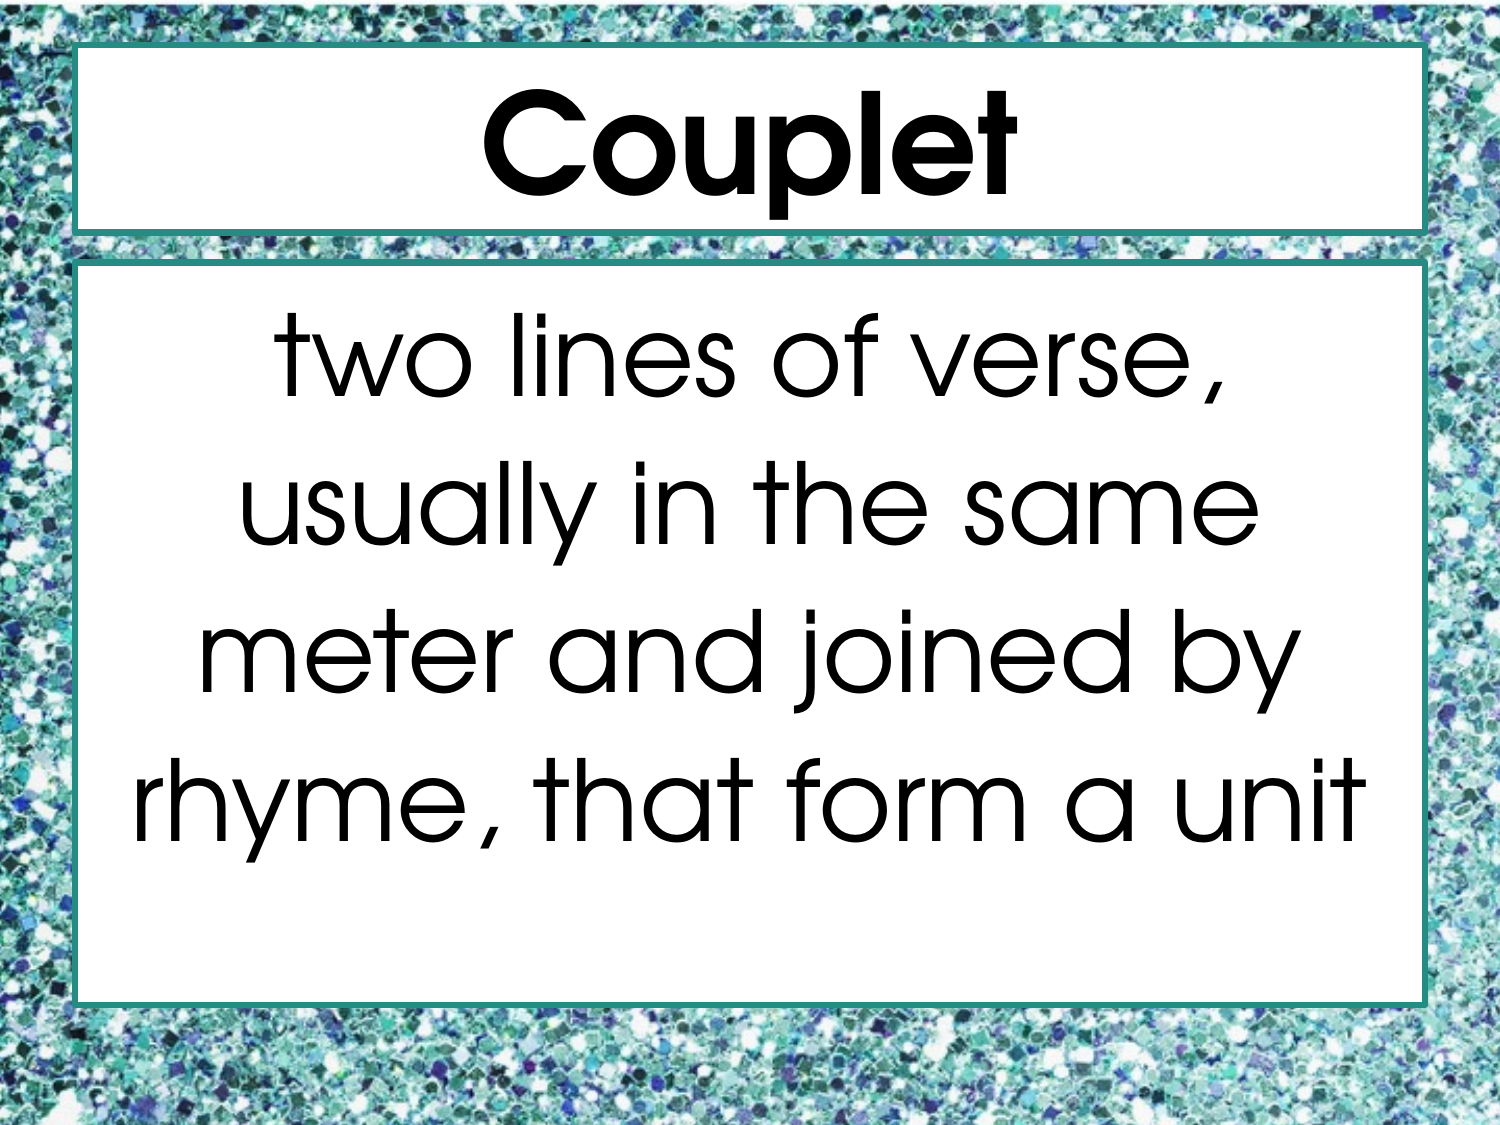

# Couplet
two lines of verse, usually in the same meter and joined by rhyme, that form a unit